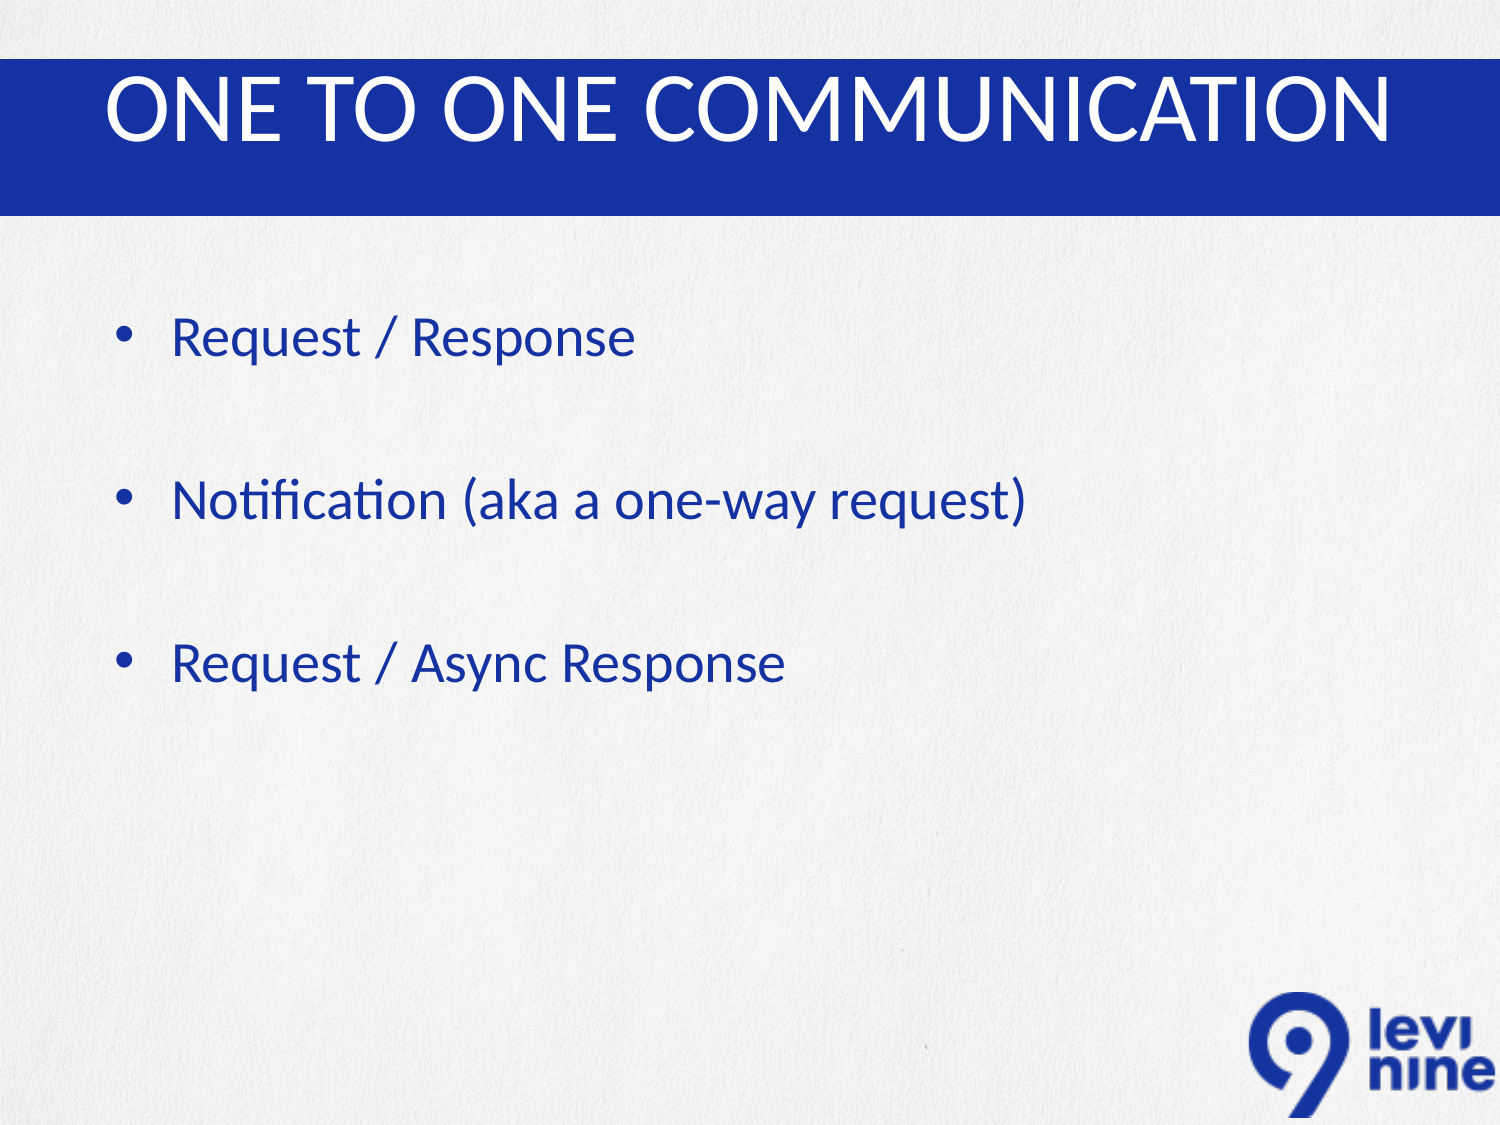

# ONE TO ONE COMMUNICATION

Request / Response

Notification (aka a one-way request)

Request / Async Response